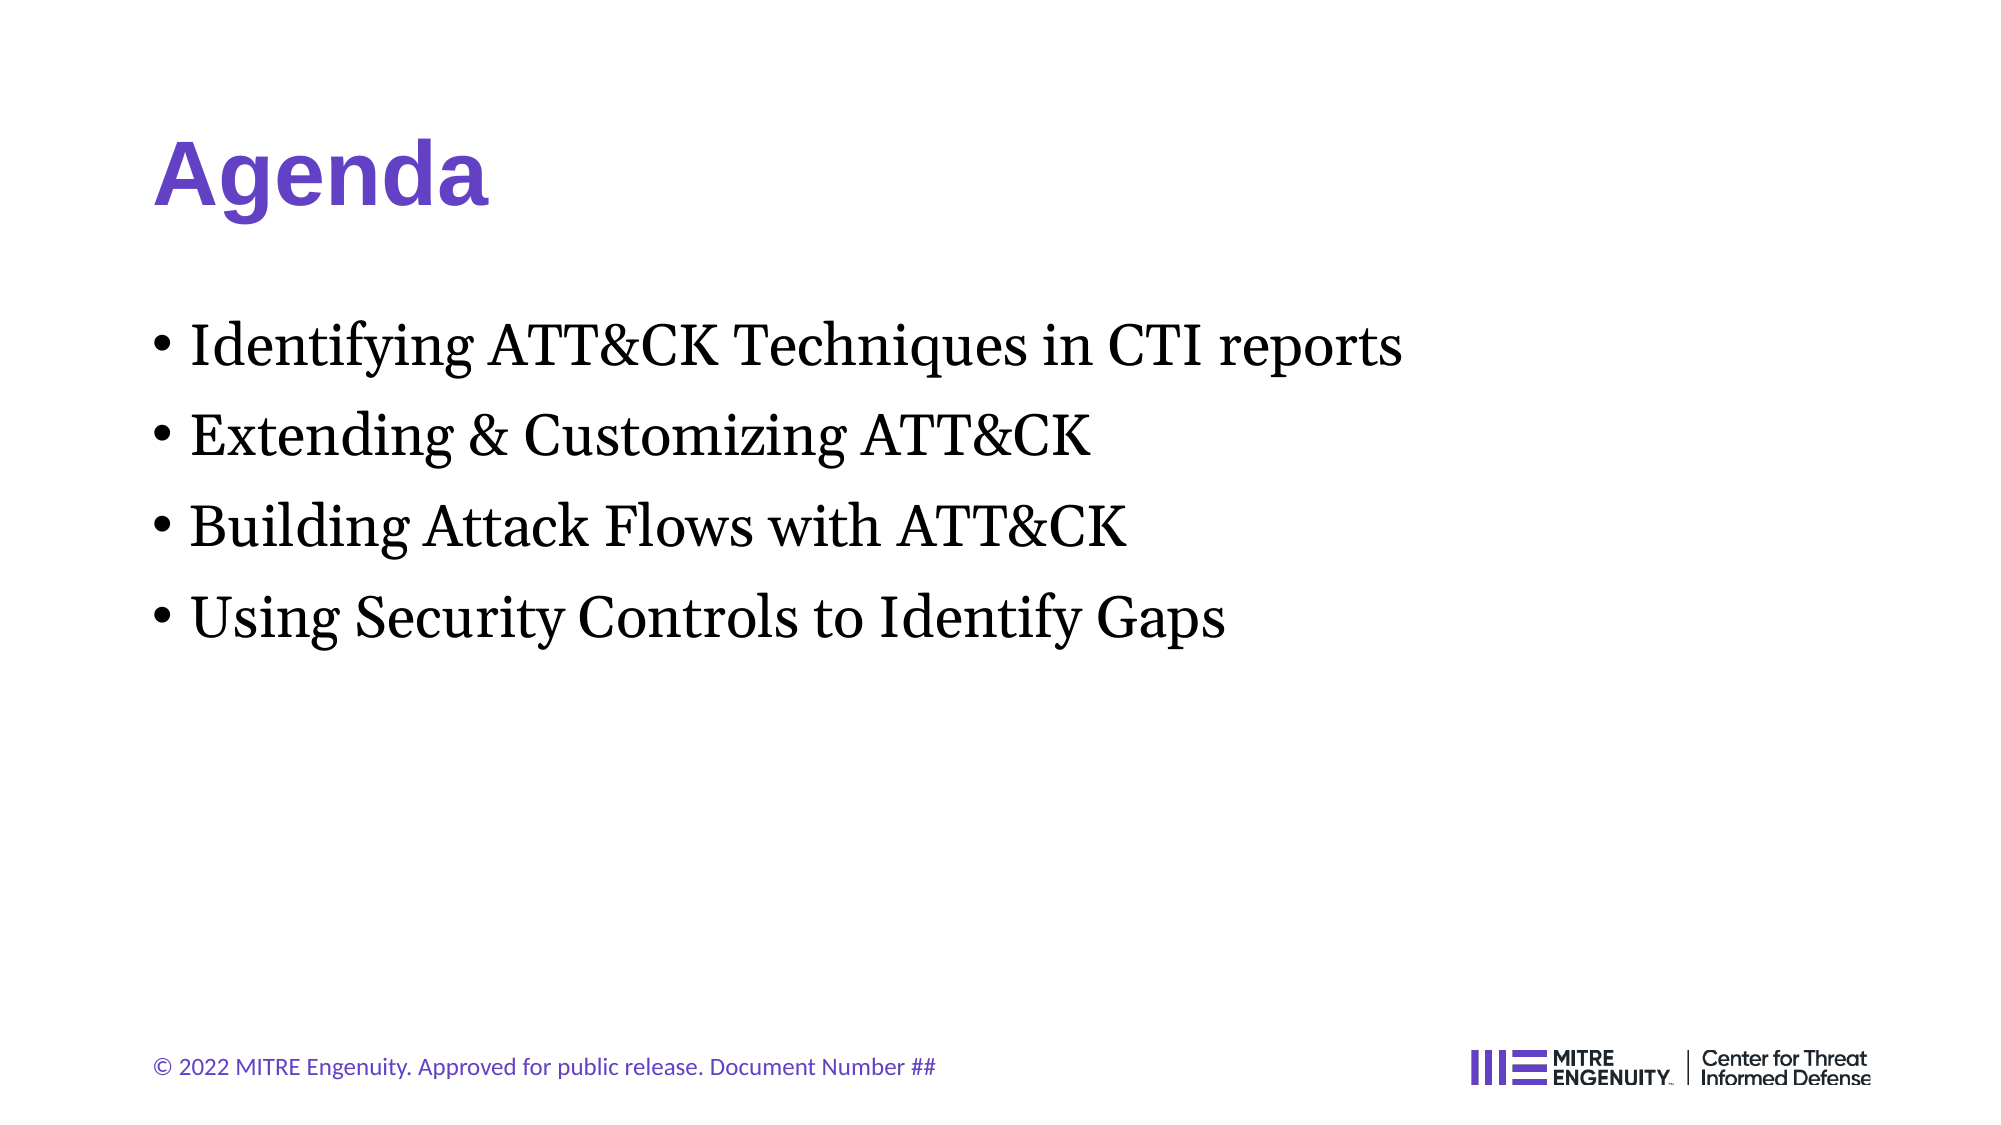

# Agenda
Identifying ATT&CK Techniques in CTI reports
Extending & Customizing ATT&CK
Building Attack Flows with ATT&CK
Using Security Controls to Identify Gaps

© 2022 MITRE Engenuity. Approved for public release. Document Number ##